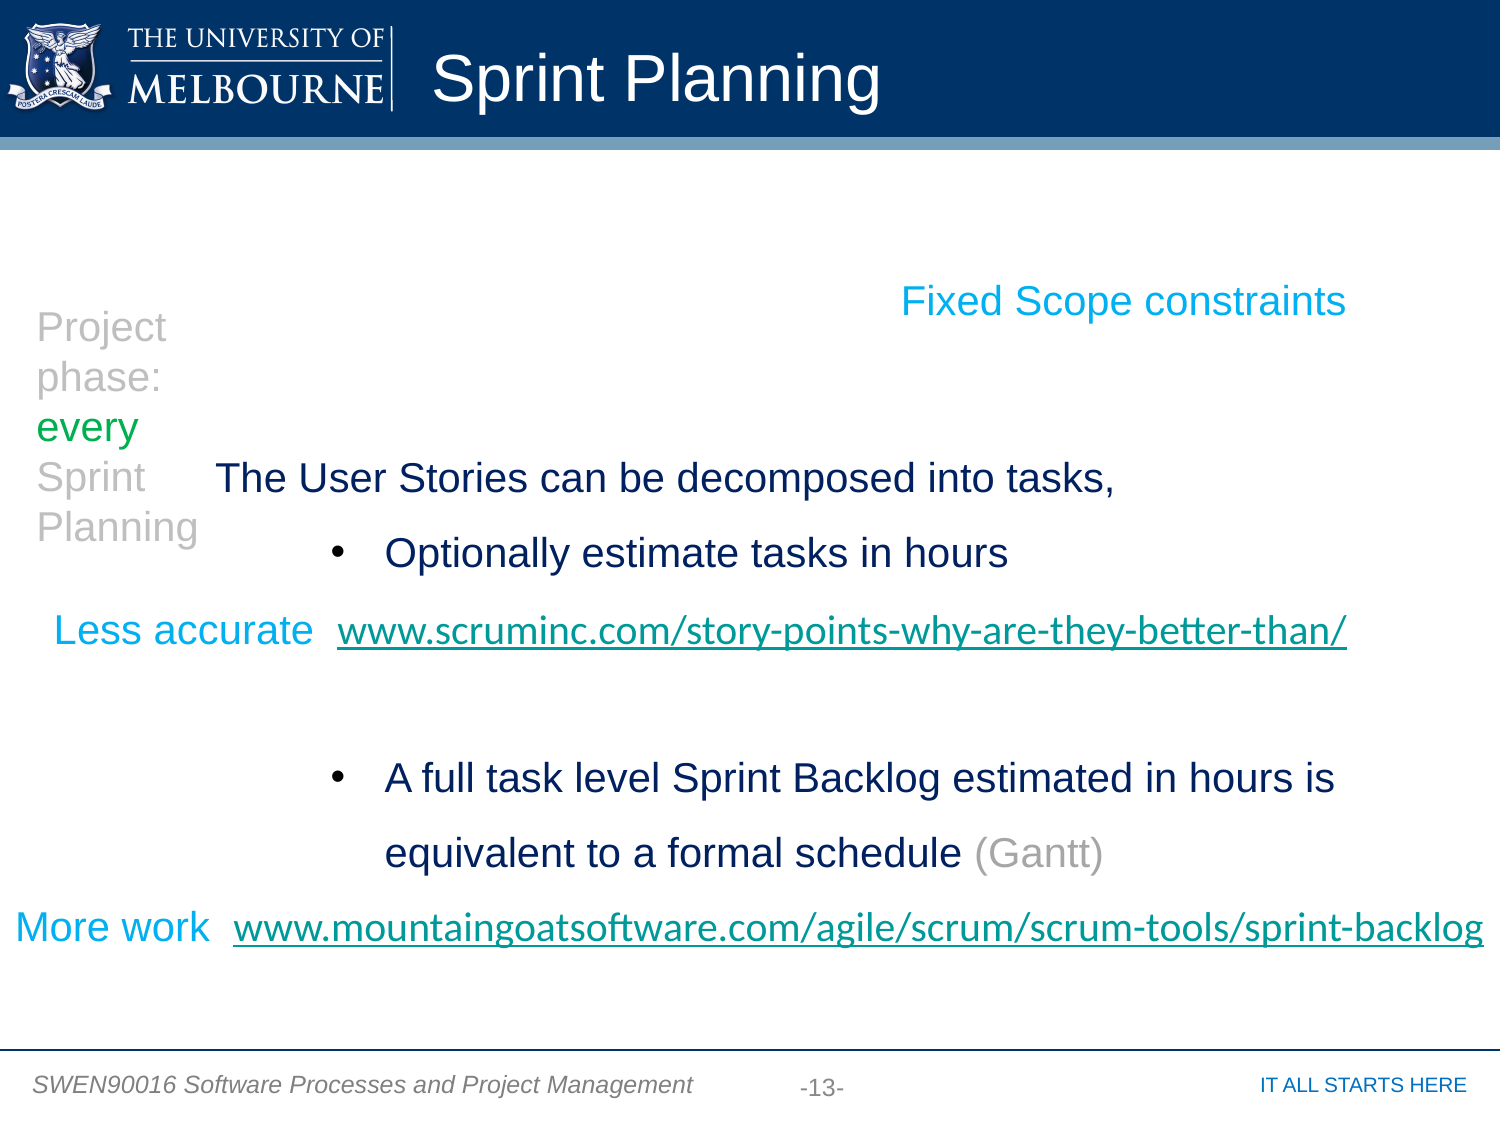

Sprint Planning
Fixed Scope constraints
Project phase:
every Sprint Planning
The User Stories can be decomposed into tasks,
Optionally estimate tasks in hours

A full task level Sprint Backlog estimated in hours is equivalent to a formal schedule (Gantt)
Less accurate  www.scruminc.com/story-points-why-are-they-better-than/

More work  www.mountaingoatsoftware.com/agile/scrum/scrum-tools/sprint-backlog

-13-